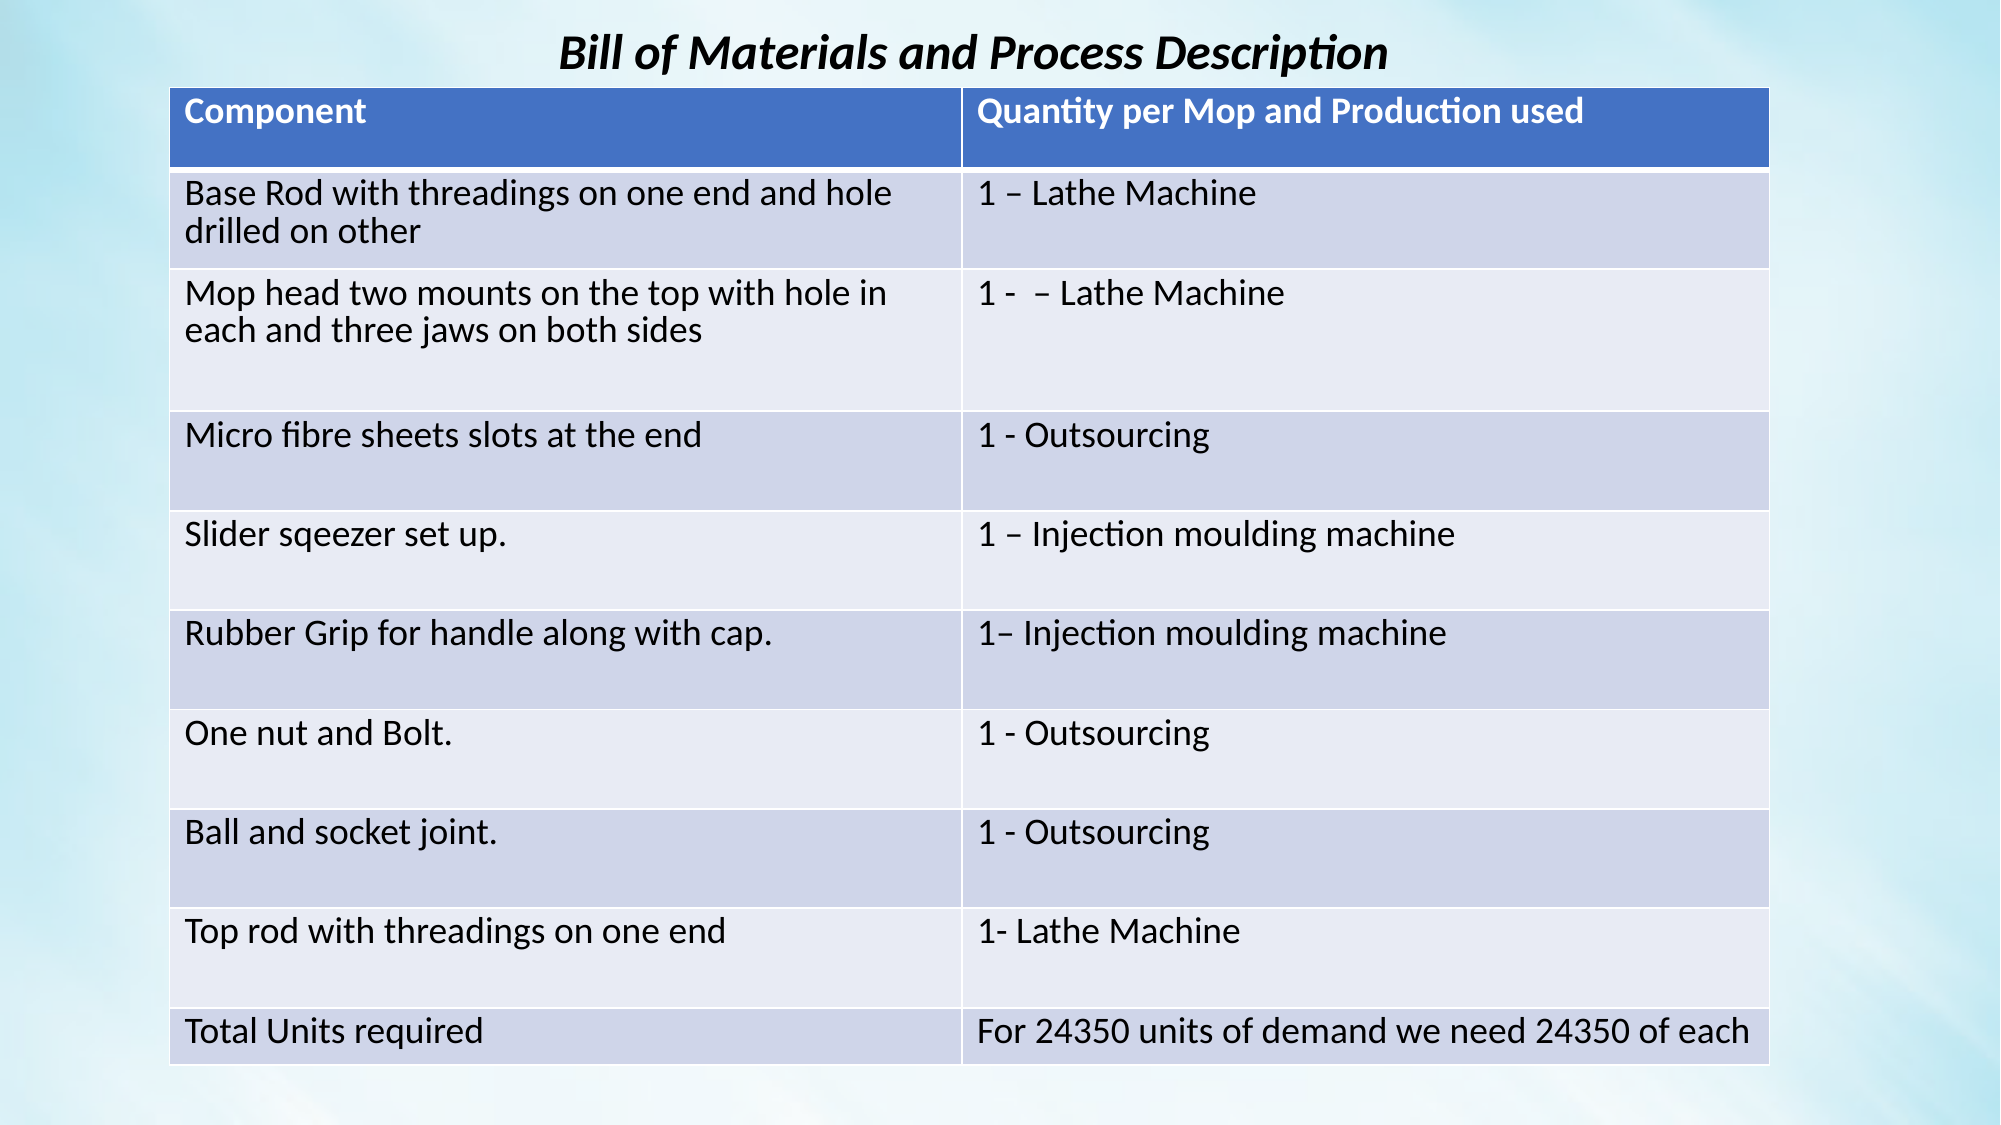

Bill of Materials and Process Description
| Component | Quantity per Mop and Production used |
| --- | --- |
| Base Rod with threadings on one end and hole drilled on other | 1 – Lathe Machine |
| Mop head two mounts on the top with hole in each and three jaws on both sides | 1 - – Lathe Machine |
| Micro fibre sheets slots at the end | 1 - Outsourcing |
| Slider sqeezer set up. | 1 – Injection moulding machine |
| Rubber Grip for handle along with cap. | 1– Injection moulding machine |
| One nut and Bolt. | 1 - Outsourcing |
| Ball and socket joint. | 1 - Outsourcing |
| Top rod with threadings on one end | 1- Lathe Machine |
| Total Units required | For 24350 units of demand we need 24350 of each |